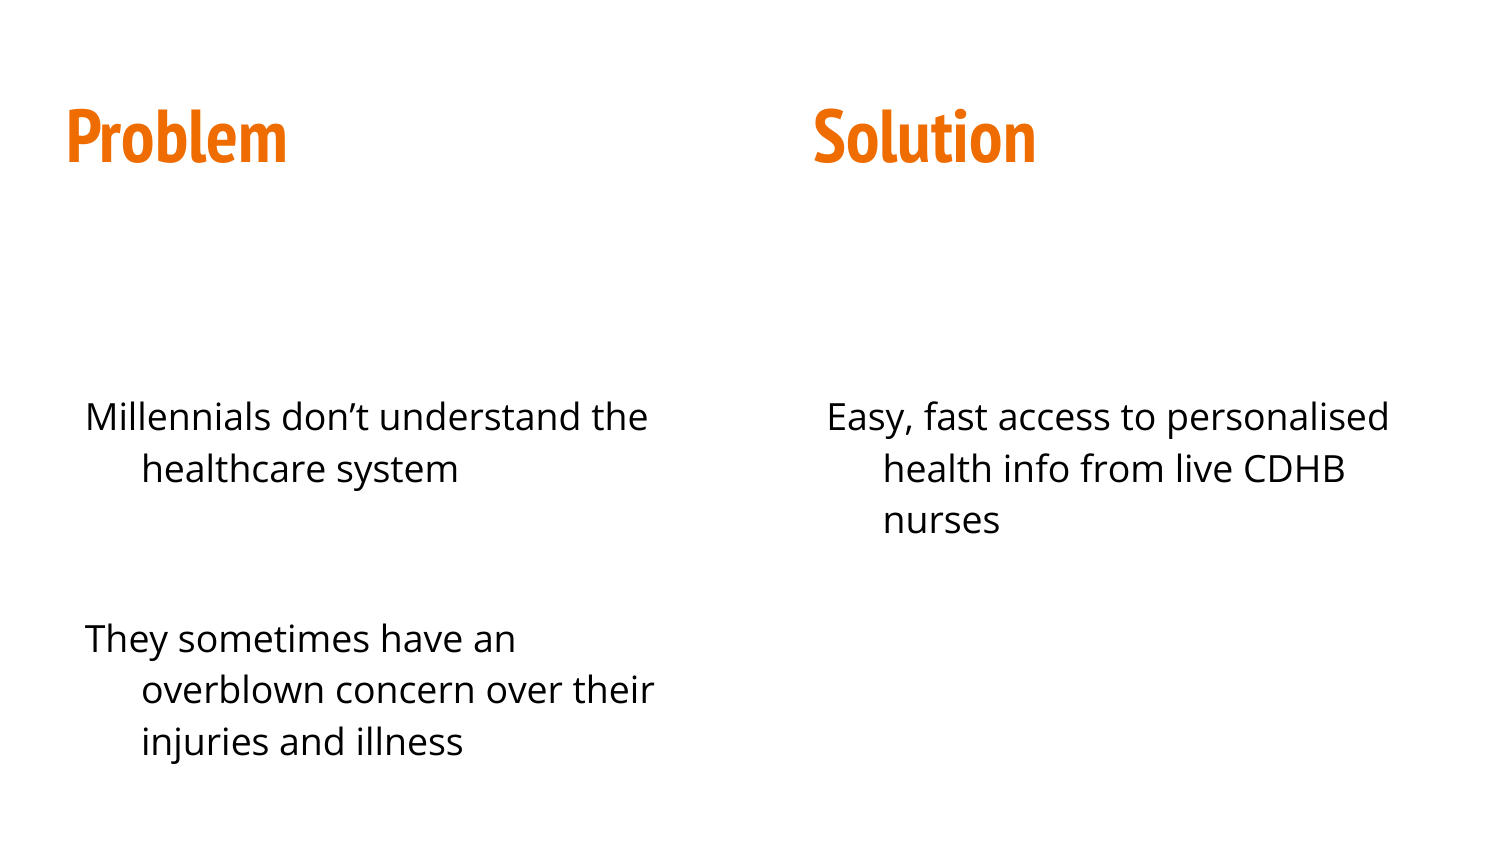

# Problem                                  Solution

Millennials don’t understand the healthcare system

They sometimes have an overblown concern over their injuries and illness

Easy, fast access to personalised health info from live CDHB nurses